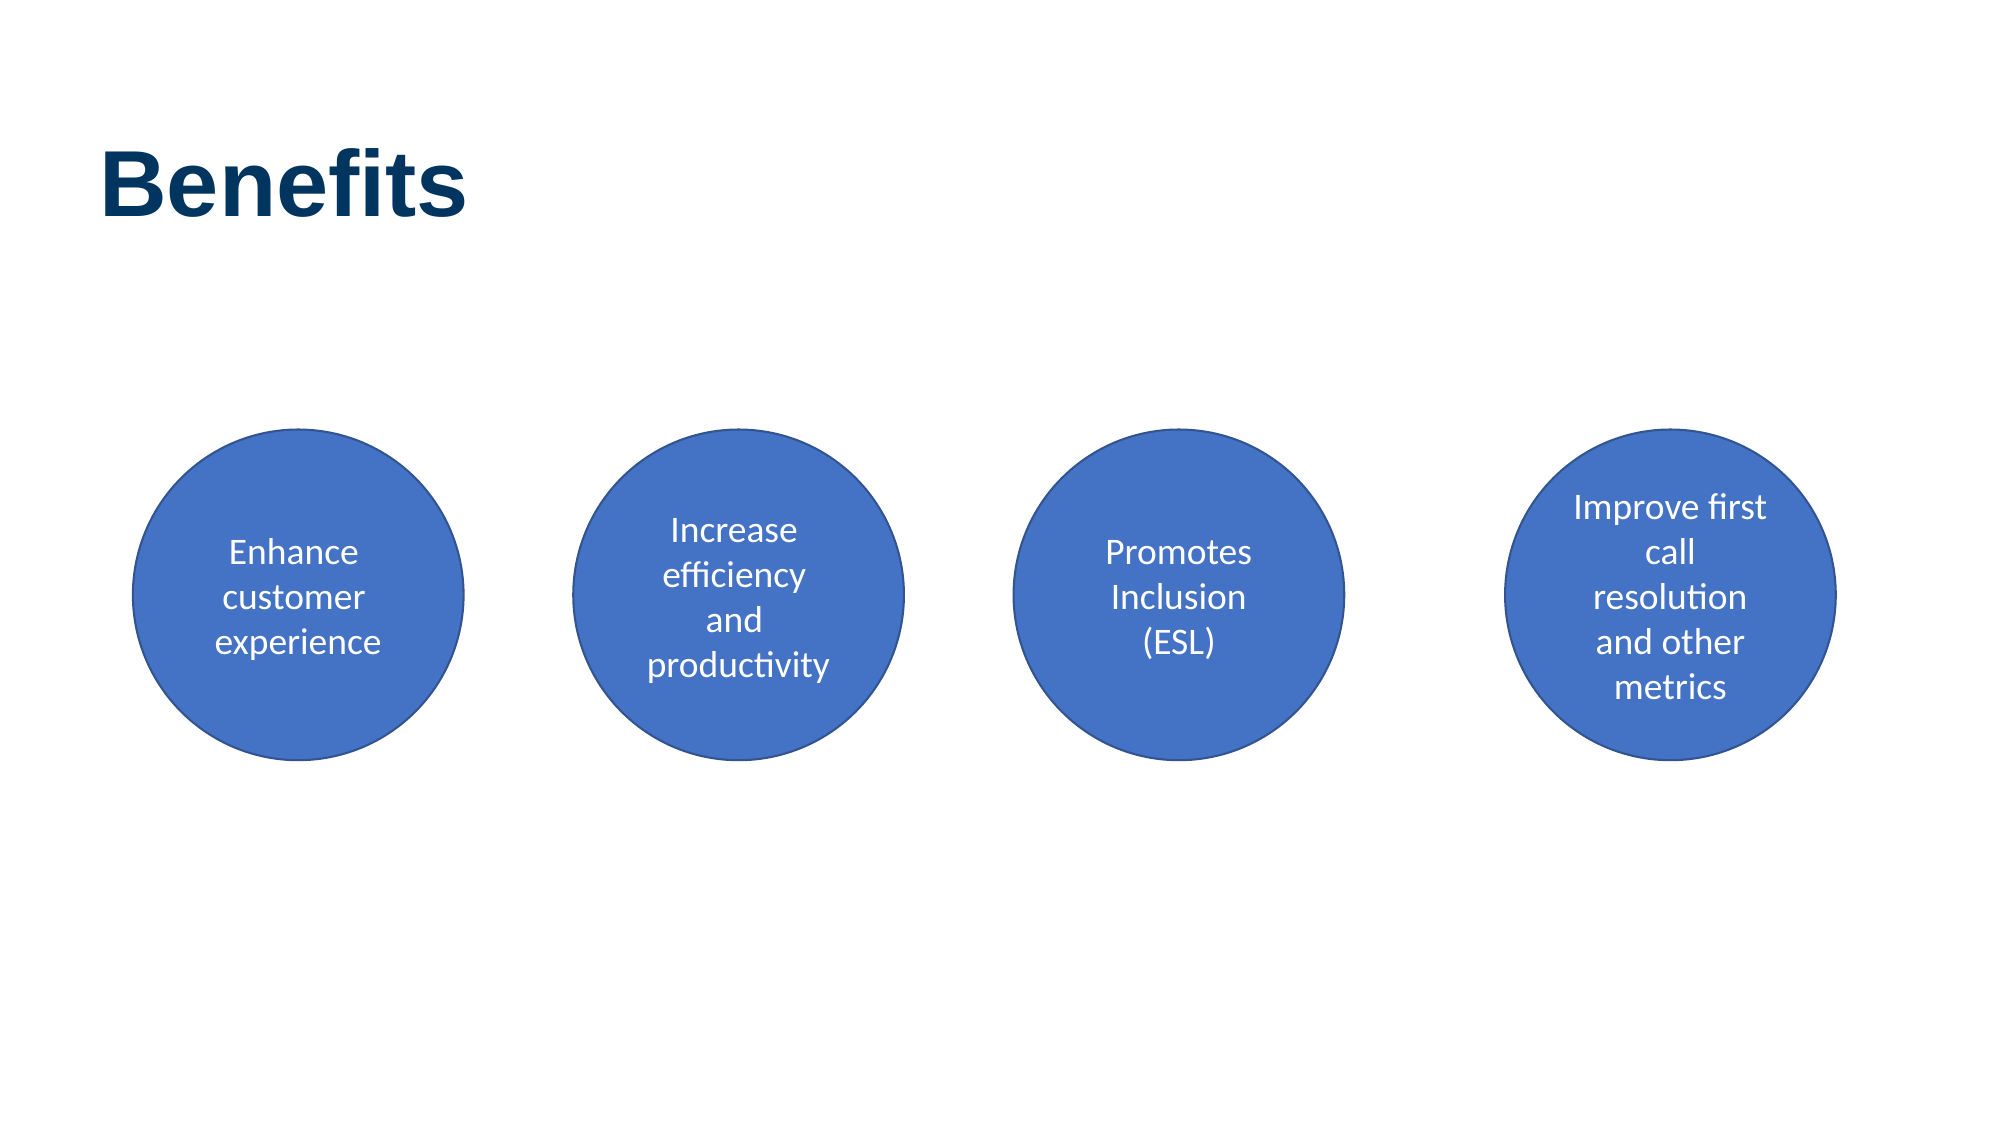

Benefits
Enhance 
customer 
experience
Increase
efficiency
and
productivity​
Promotes Inclusion (ESL)
Improve first call resolution and other metrics